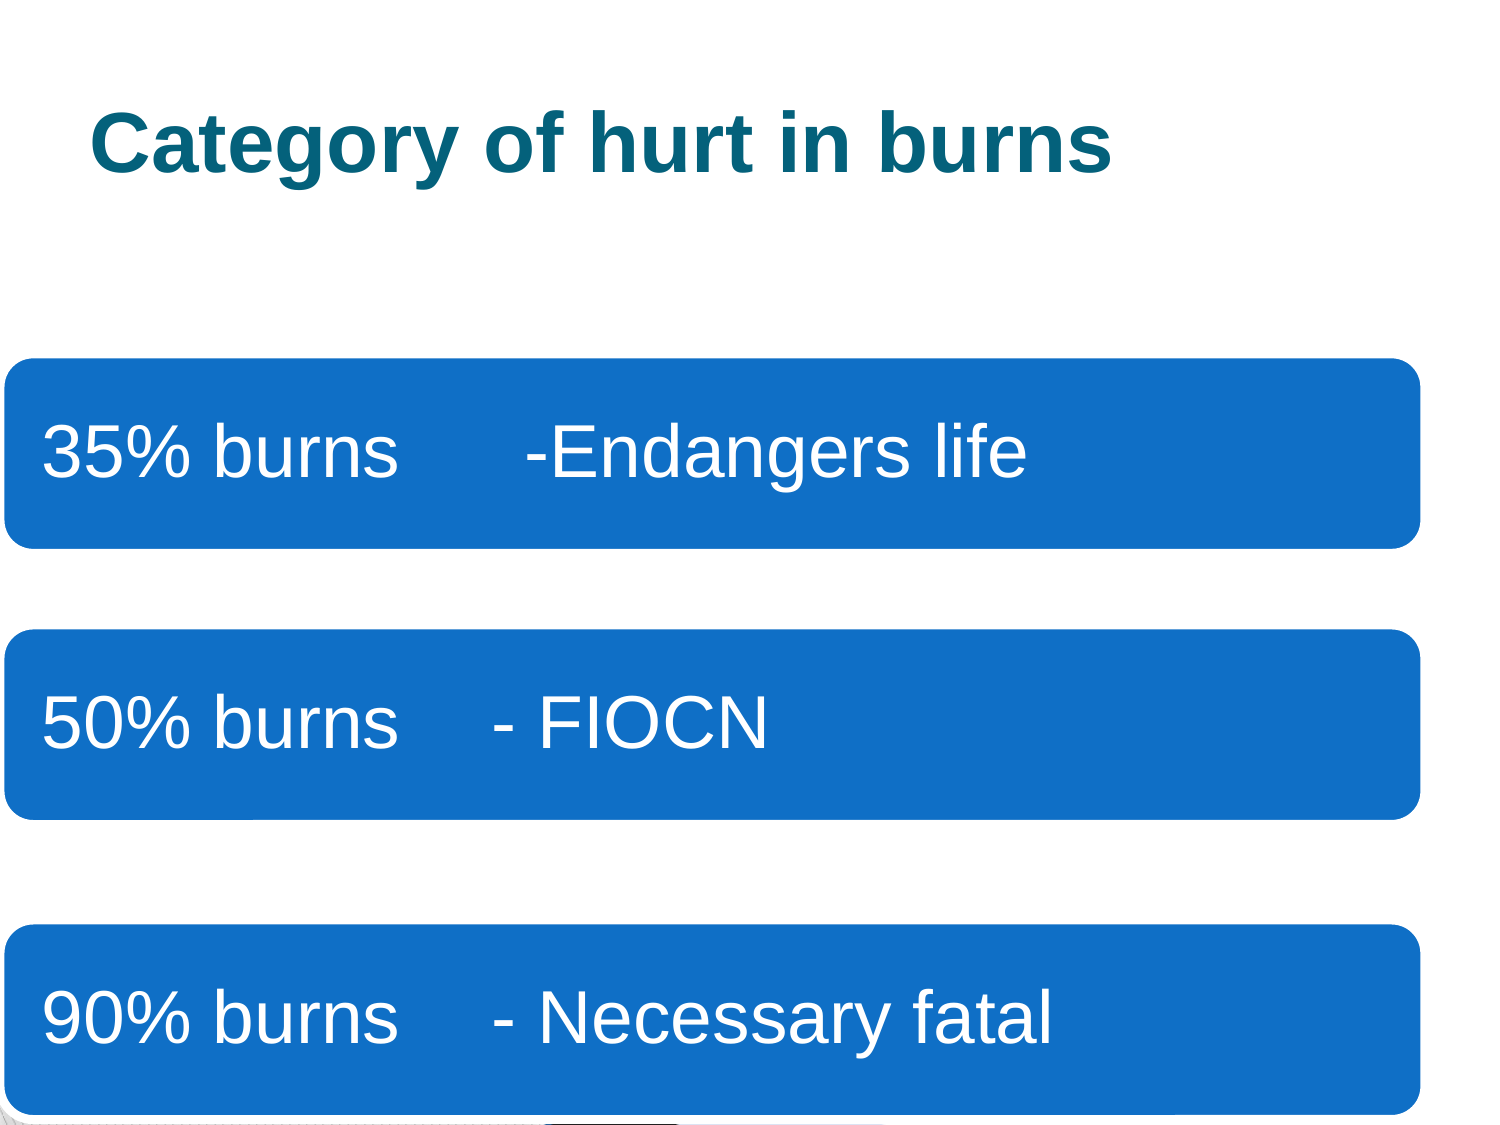

# Category of hurt in burns
35% burns      -Endangers life
50% burns	- FIOCN
90% burns	- Necessary fatal